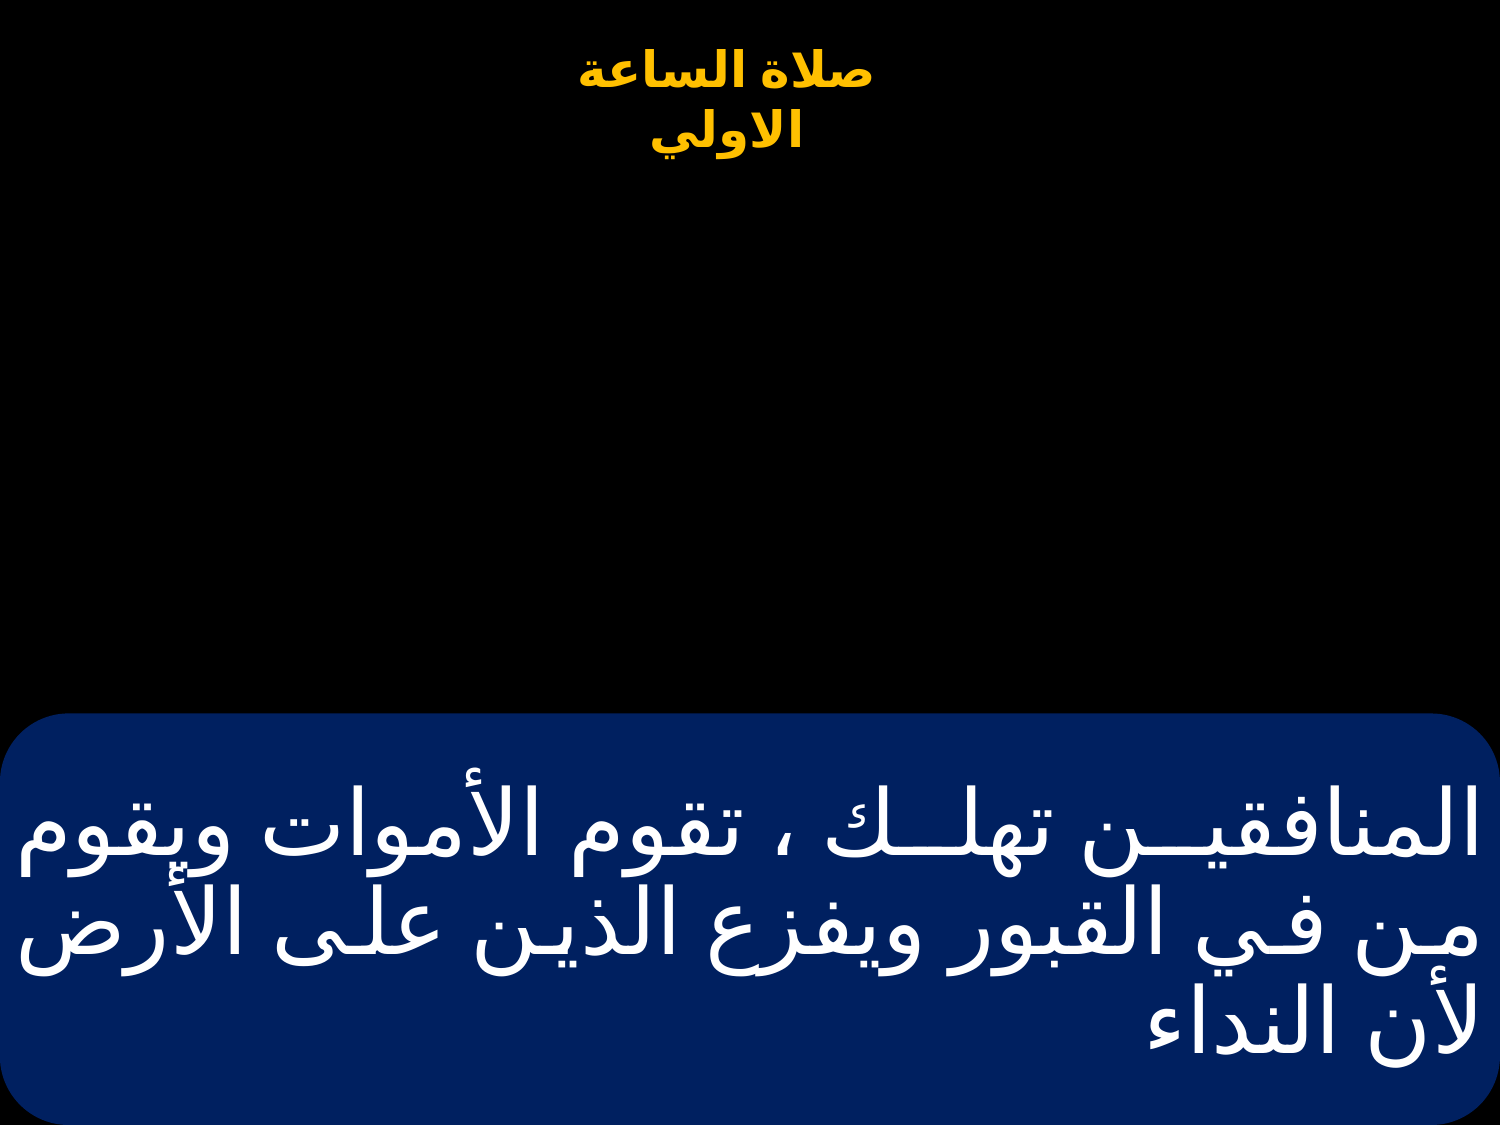

# المنافقين تهلك ، تقوم الأموات ويقوم من في القبور ويفزع الذين على الأرض لأن النداء